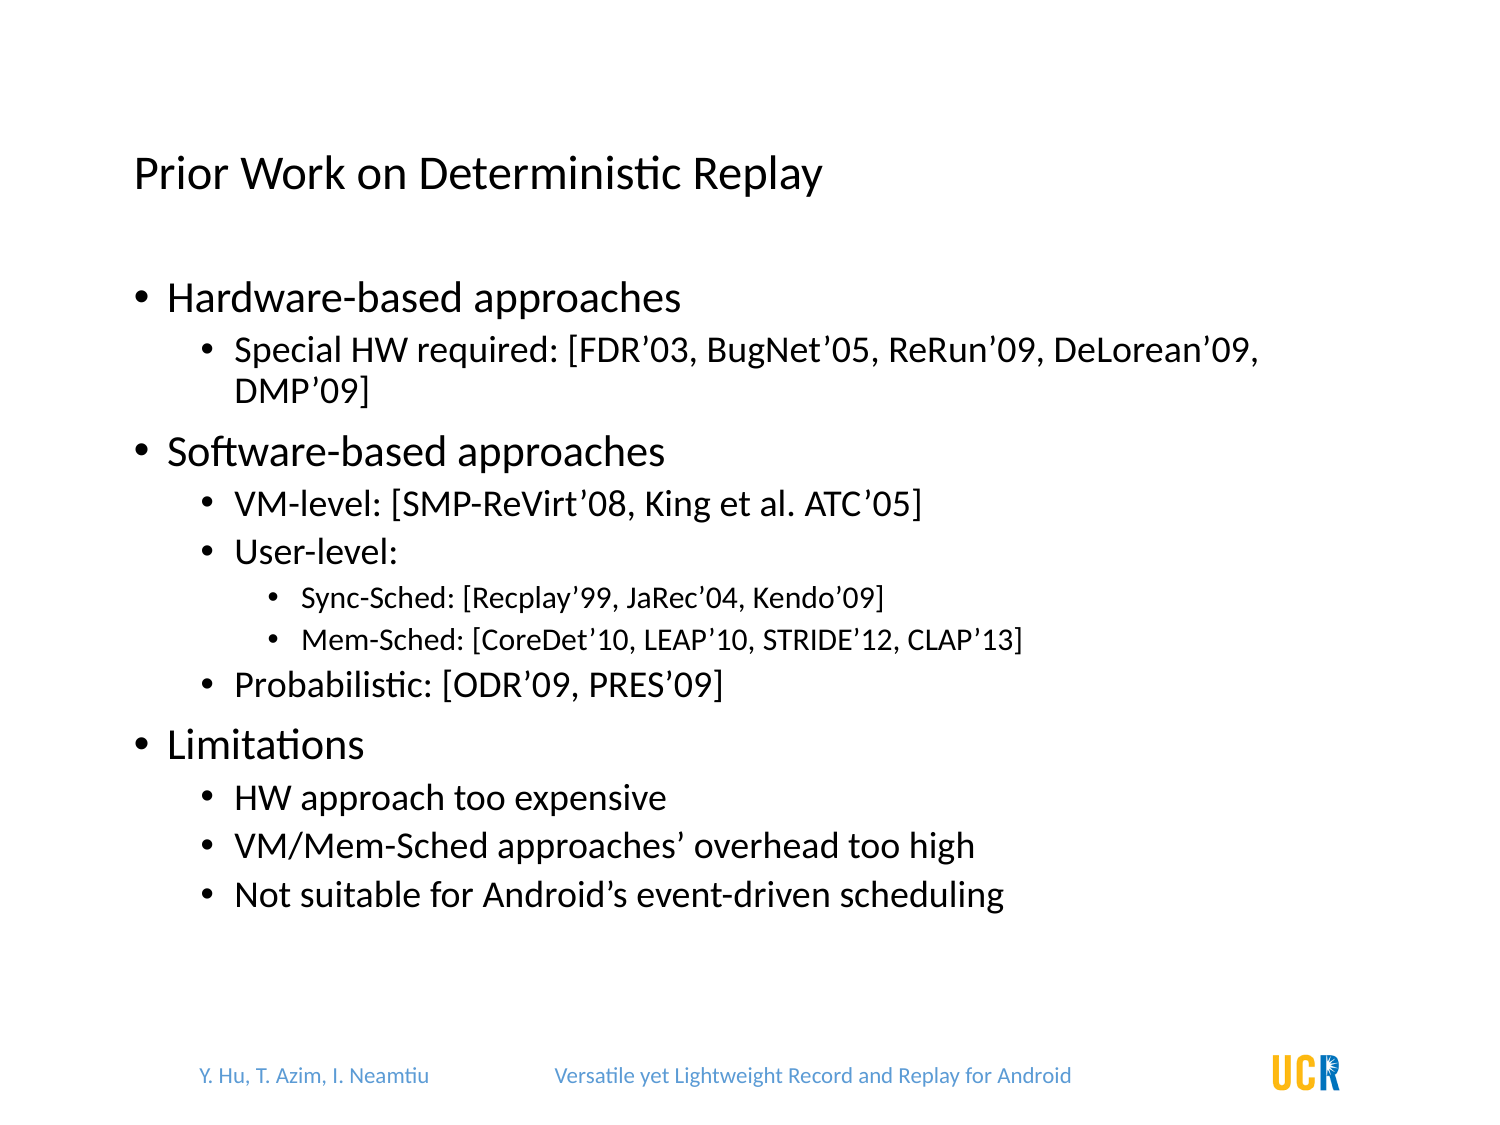

Prior Work on Deterministic Replay
Hardware-based approaches
Special HW required: [FDR’03, BugNet’05, ReRun’09, DeLorean’09, DMP’09]
Software-based approaches
VM-level: [SMP-ReVirt’08, King et al. ATC’05]
User-level:
Sync-Sched: [Recplay’99, JaRec’04, Kendo’09]
Mem-Sched: [CoreDet’10, LEAP’10, STRIDE’12, CLAP’13]
Probabilistic: [ODR’09, PRES’09]
Limitations
HW approach too expensive
VM/Mem-Sched approaches’ overhead too high
Not suitable for Android’s event-driven scheduling